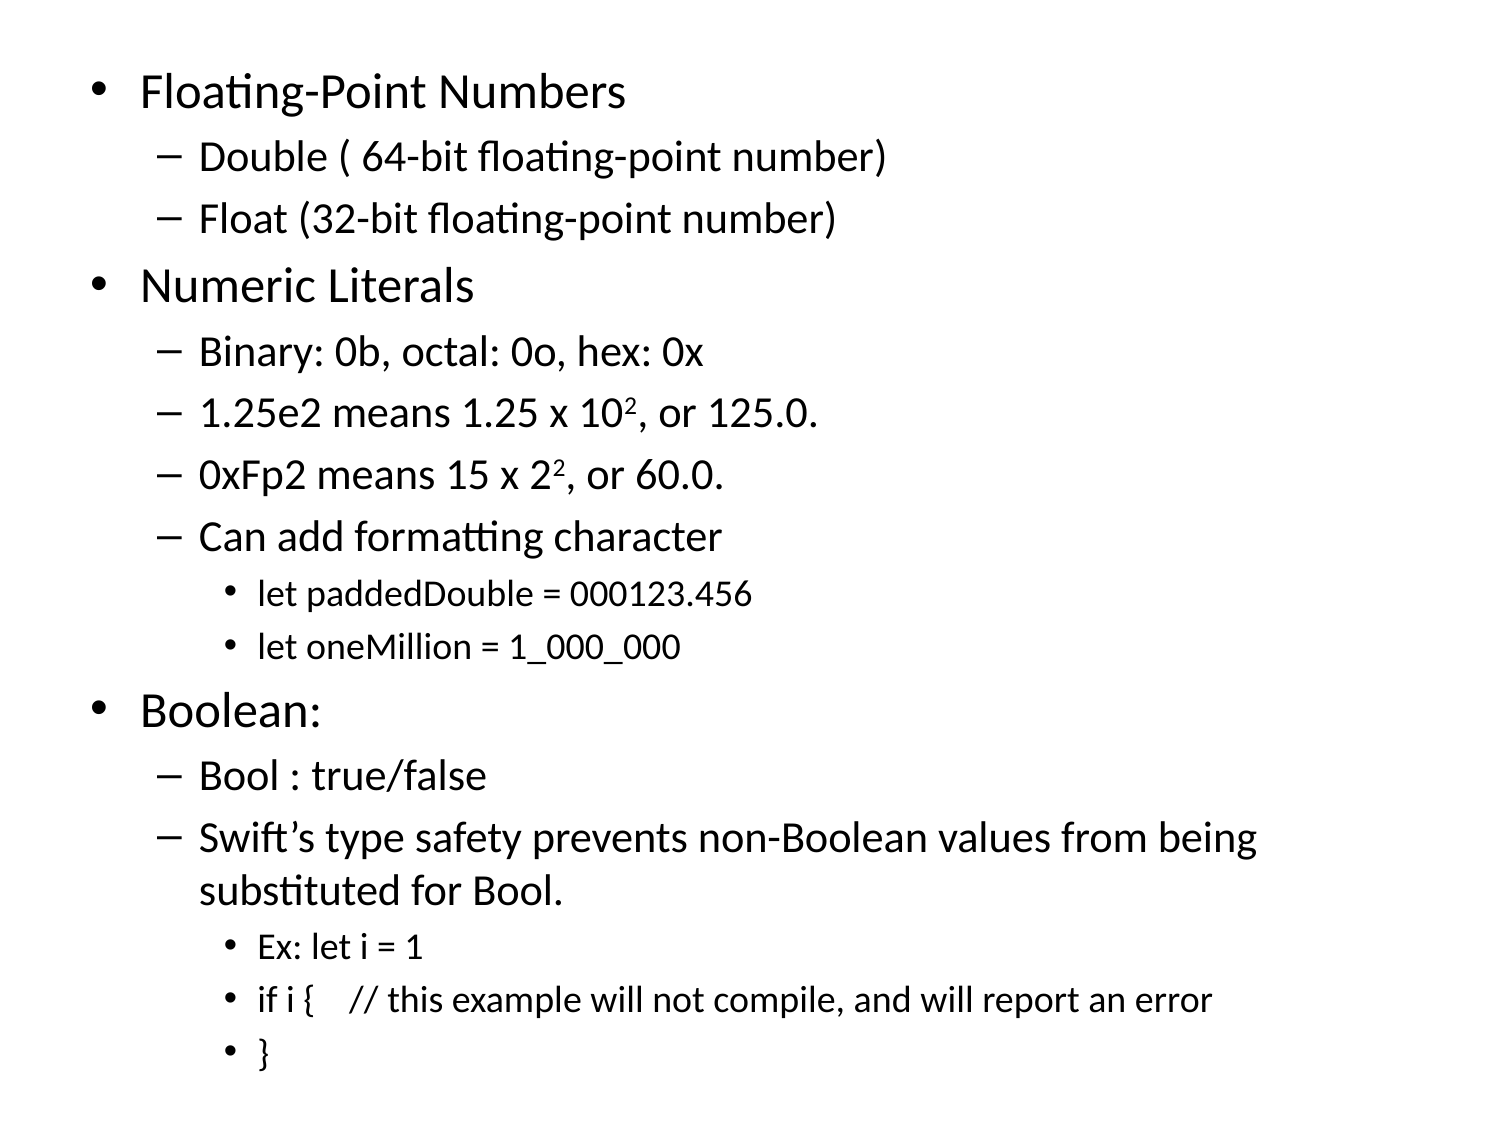

Floating-Point Numbers
Double ( 64-bit floating-point number)
Float (32-bit floating-point number)
Numeric Literals
Binary: 0b, octal: 0o, hex: 0x
1.25e2 means 1.25 x 102, or 125.0.
0xFp2 means 15 x 22, or 60.0.
Can add formatting character
let paddedDouble = 000123.456
let oneMillion = 1_000_000
Boolean:
Bool : true/false
Swift’s type safety prevents non-Boolean values from being substituted for Bool.
Ex: let i = 1
if i {    // this example will not compile, and will report an error
}